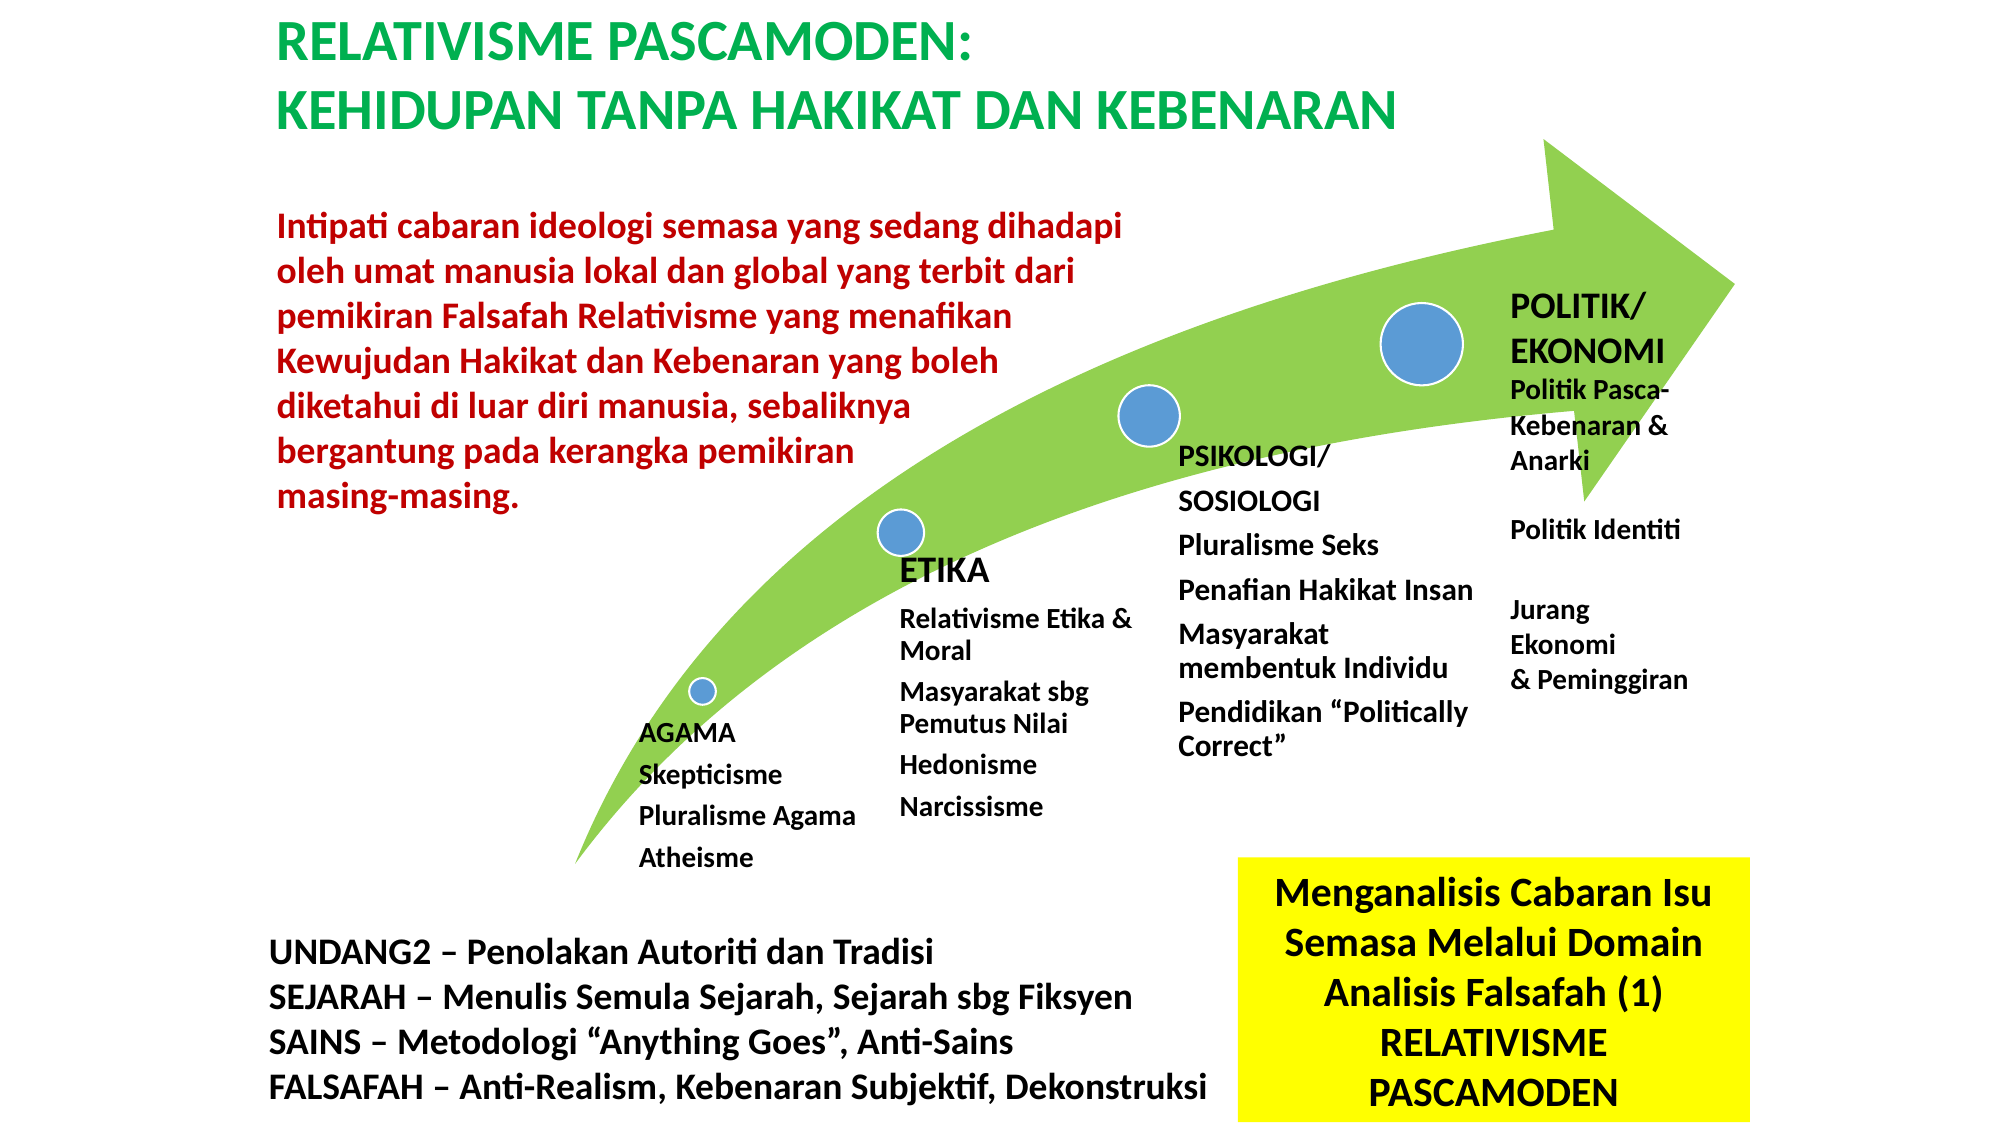

RELATIVISME PASCAMODEN:
KEHIDUPAN TANPA HAKIKAT DAN KEBENARAN

Intipati cabaran ideologi semasa yang sedang dihadapi
oleh umat manusia lokal dan global yang terbit dari
pemikiran Falsafah Relativisme yang menafikan
Kewujudan Hakikat dan Kebenaran yang boleh
diketahui di luar diri manusia, sebaliknya
bergantung pada kerangka pemikiran
masing-masing.

AGAMA
Skepticisme
Pluralisme Agama
Atheisme
ETIKA
Relativisme Etika & Moral
Masyarakat sbg Pemutus Nilai
Hedonisme
Narcissisme

PSIKOLOGI/
SOSIOLOGI
Pluralisme Seks
Penafian Hakikat Insan
Masyarakat membentuk Individu
Pendidikan “Politically Correct”

POLITIK/
EKONOMI
Politik Pasca-Kebenaran & Anarki

Politik Identiti

Jurang Ekonomi
& Peminggiran

Menganalisis Cabaran Isu Semasa Melalui Domain Analisis Falsafah (1)
RELATIVISME PASCAMODEN
UNDANG2 – Penolakan Autoriti dan Tradisi
SEJARAH – Menulis Semula Sejarah, Sejarah sbg Fiksyen
SAINS – Metodologi “Anything Goes”, Anti-Sains
FALSAFAH – Anti-Realism, Kebenaran Subjektif, Dekonstruksi